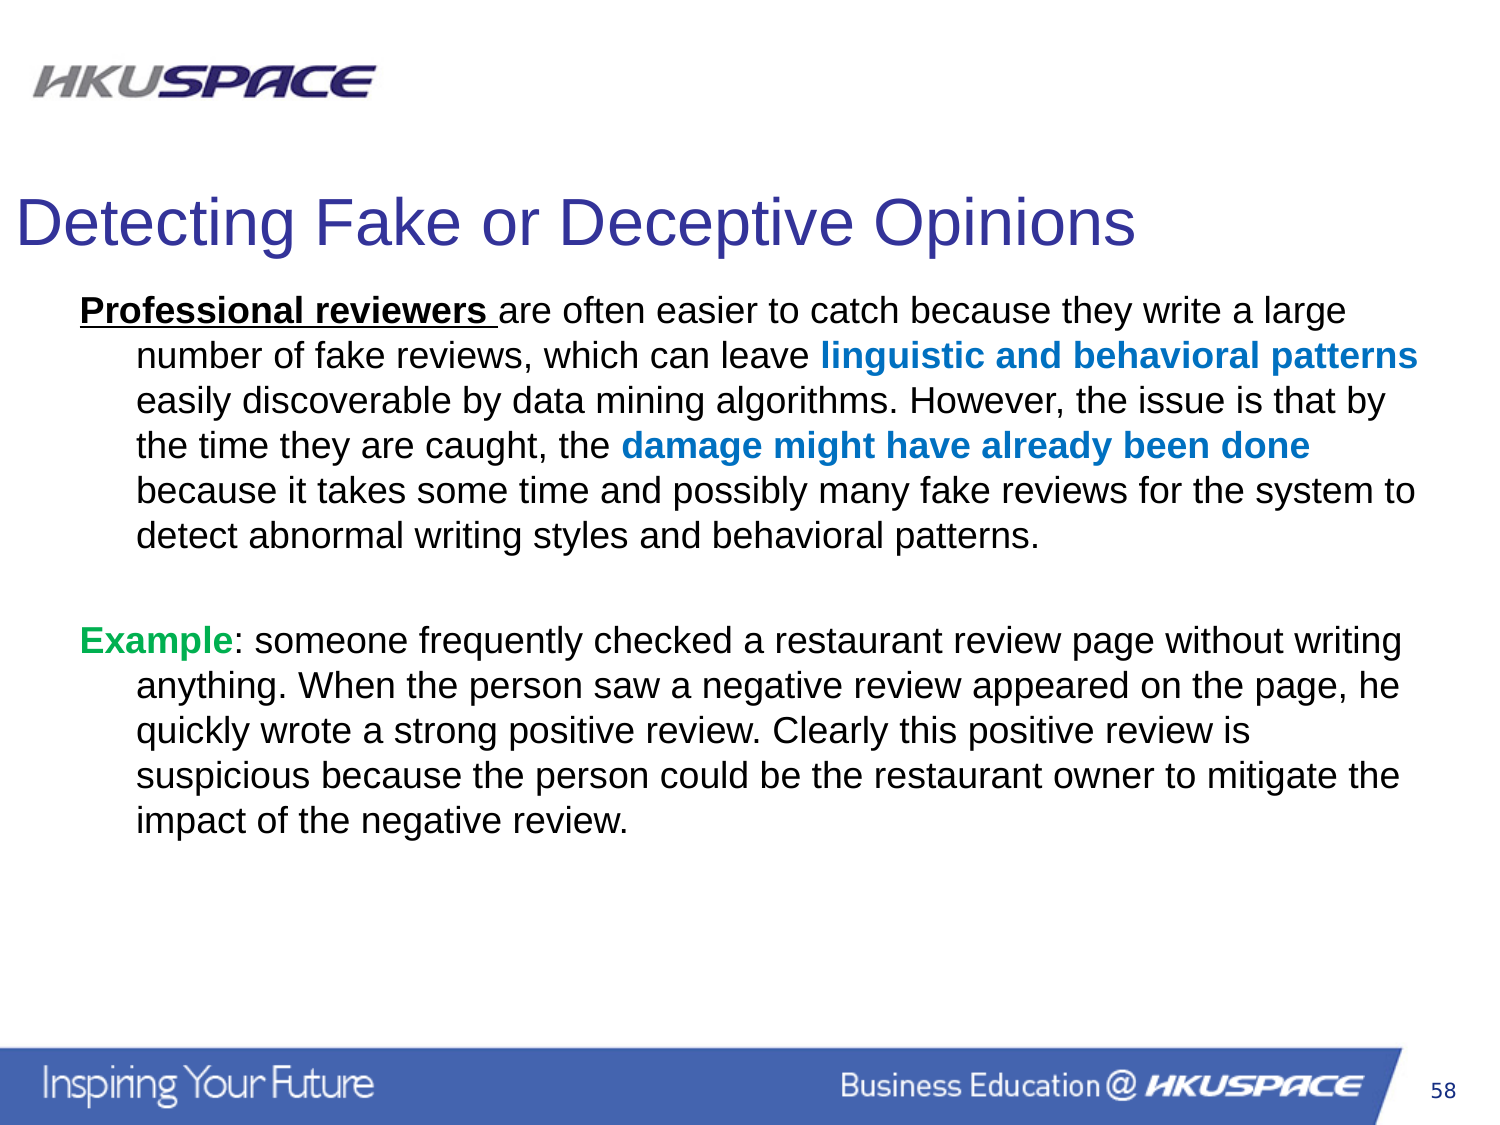

Detecting Fake or Deceptive Opinions
Professional reviewers are often easier to catch because they write a large number of fake reviews, which can leave linguistic and behavioral patterns easily discoverable by data mining algorithms. However, the issue is that by the time they are caught, the damage might have already been done because it takes some time and possibly many fake reviews for the system to detect abnormal writing styles and behavioral patterns.

Example: someone frequently checked a restaurant review page without writing anything. When the person saw a negative review appeared on the page, he quickly wrote a strong positive review. Clearly this positive review is suspicious because the person could be the restaurant owner to mitigate the impact of the negative review.
58